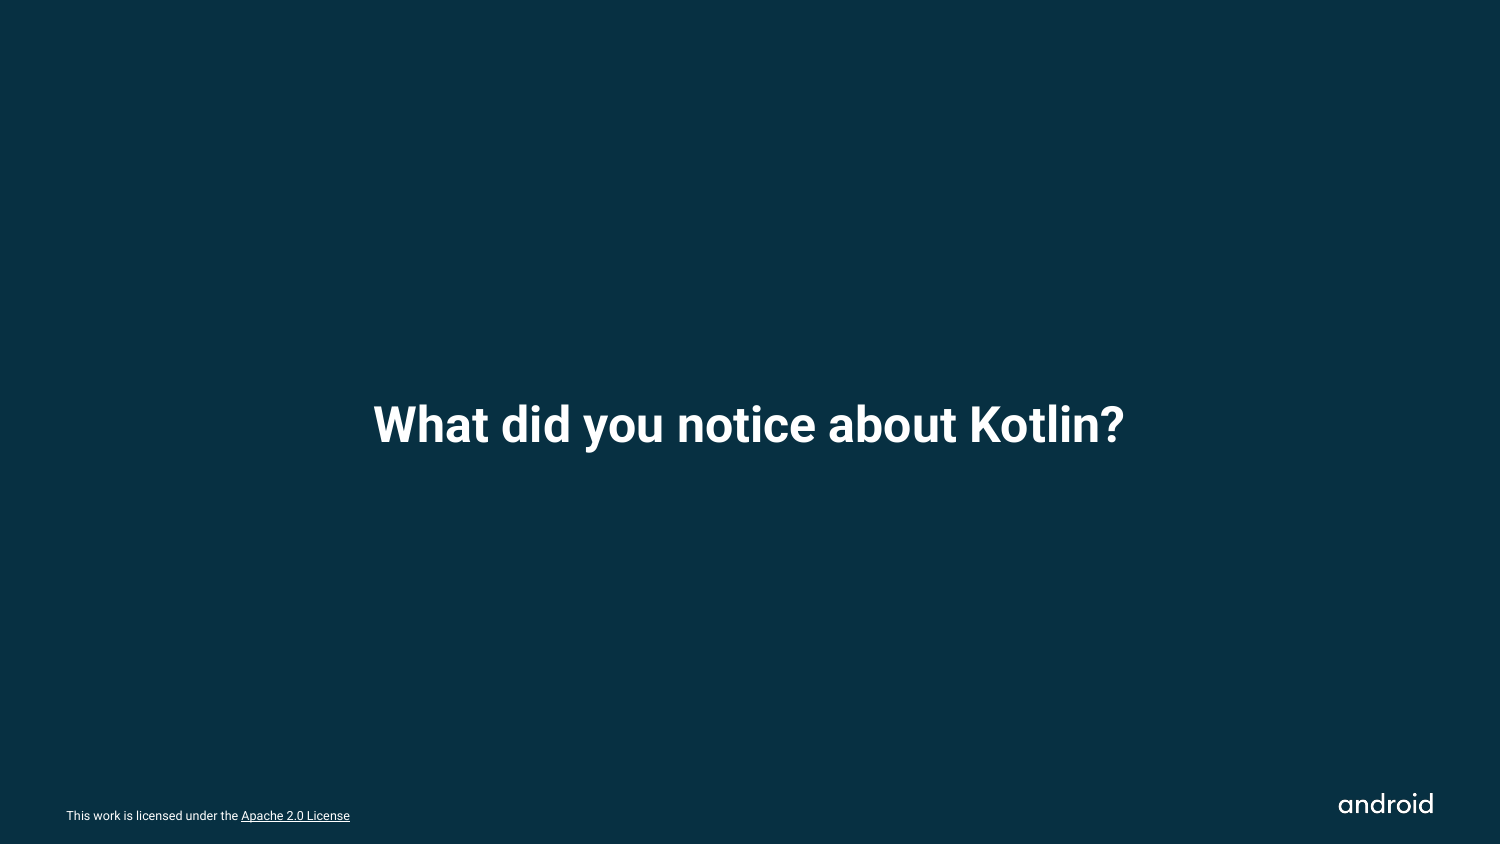

# What did you notice about Kotlin?